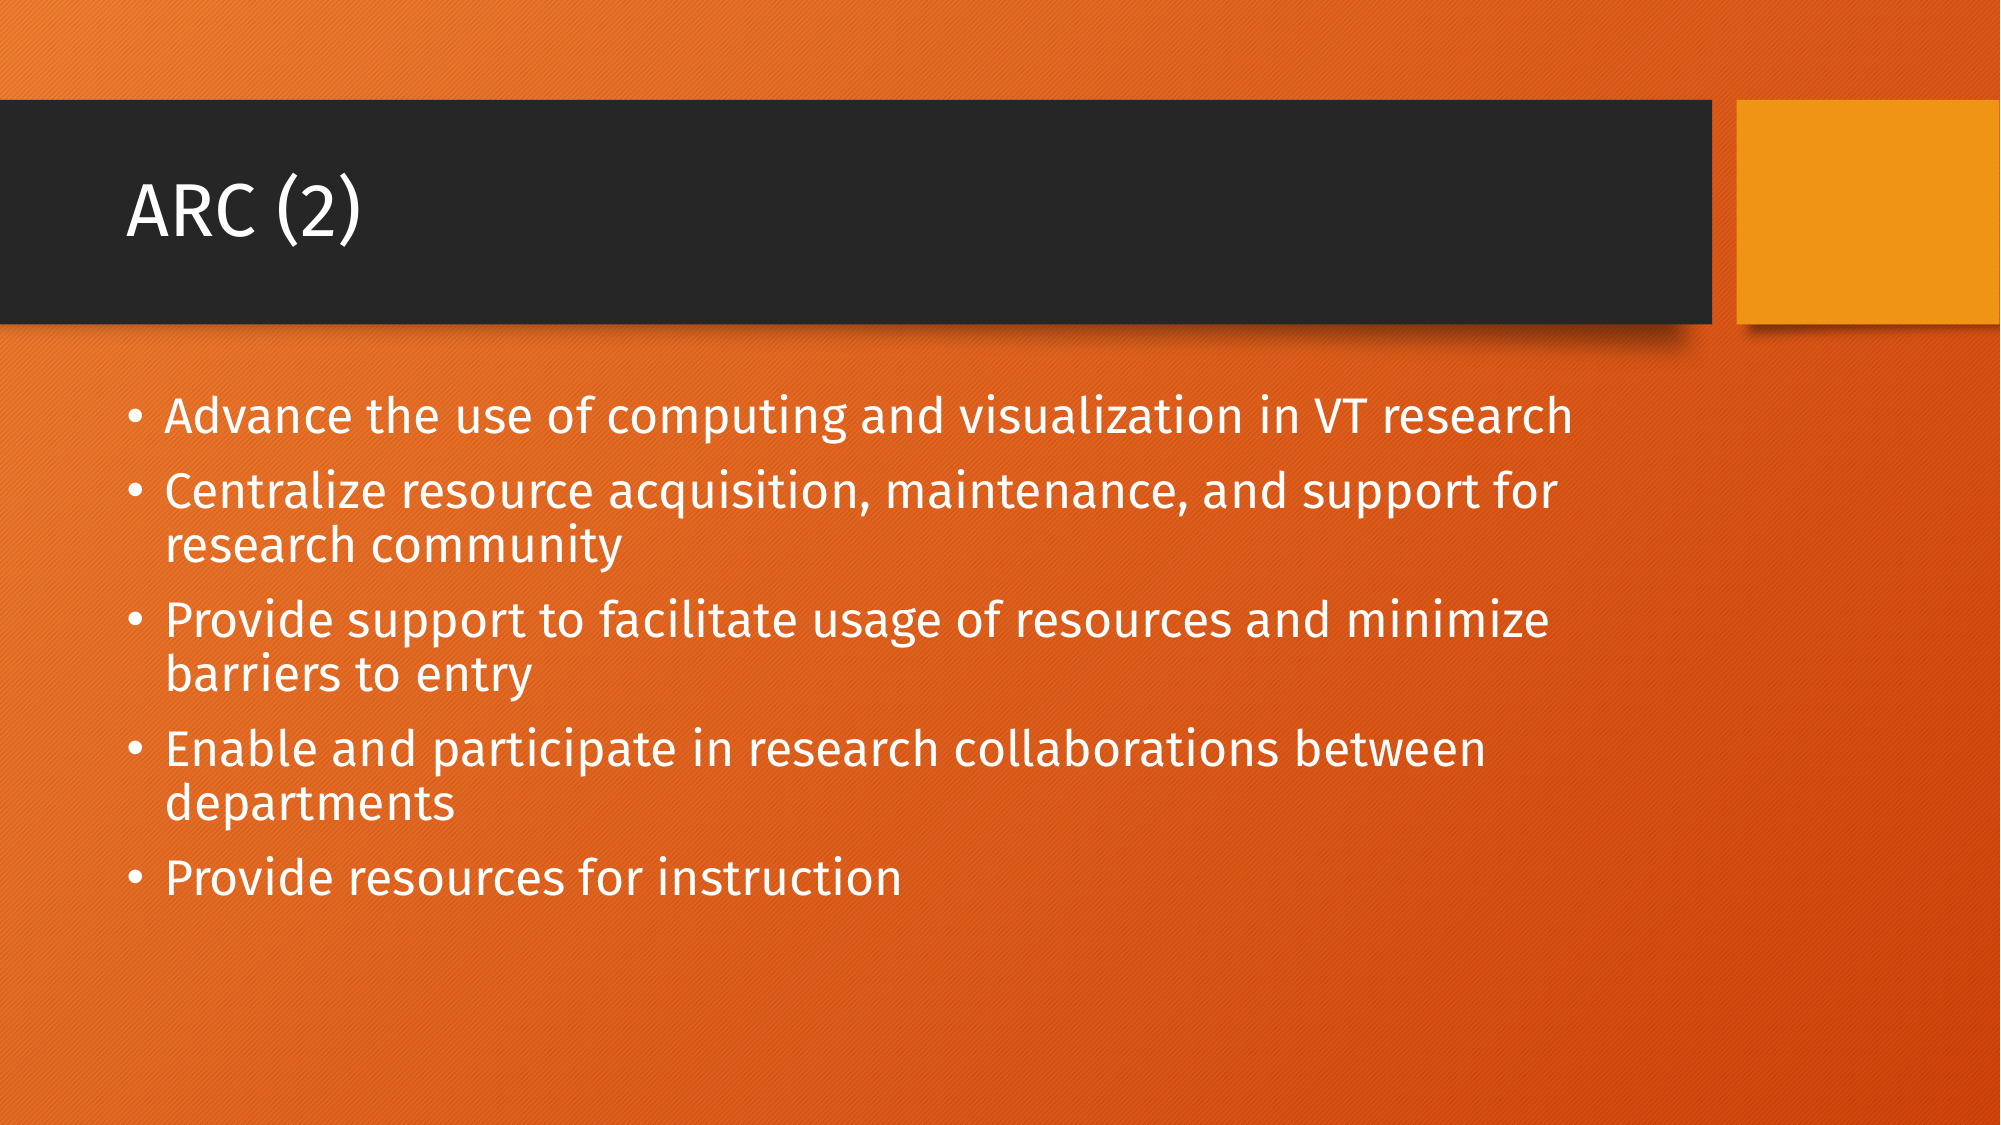

# ARC (2)
Advance the use of computing and visualization in VT research
Centralize resource acquisition, maintenance, and support for research community
Provide support to facilitate usage of resources and minimize barriers to entry
Enable and participate in research collaborations between departments
Provide resources for instruction